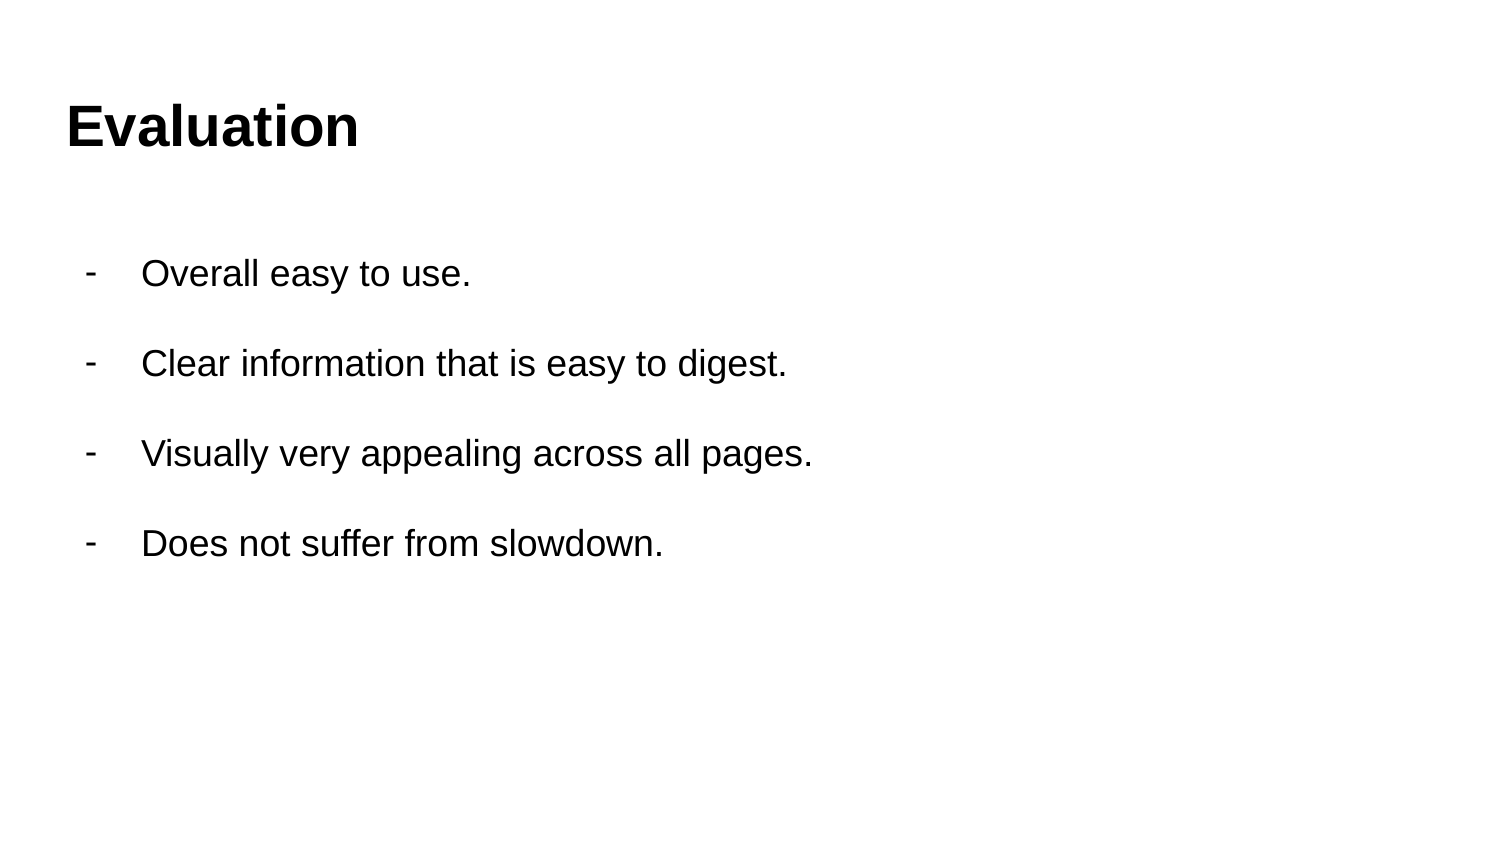

# Evaluation
Overall easy to use.
Clear information that is easy to digest.
Visually very appealing across all pages.
Does not suffer from slowdown.